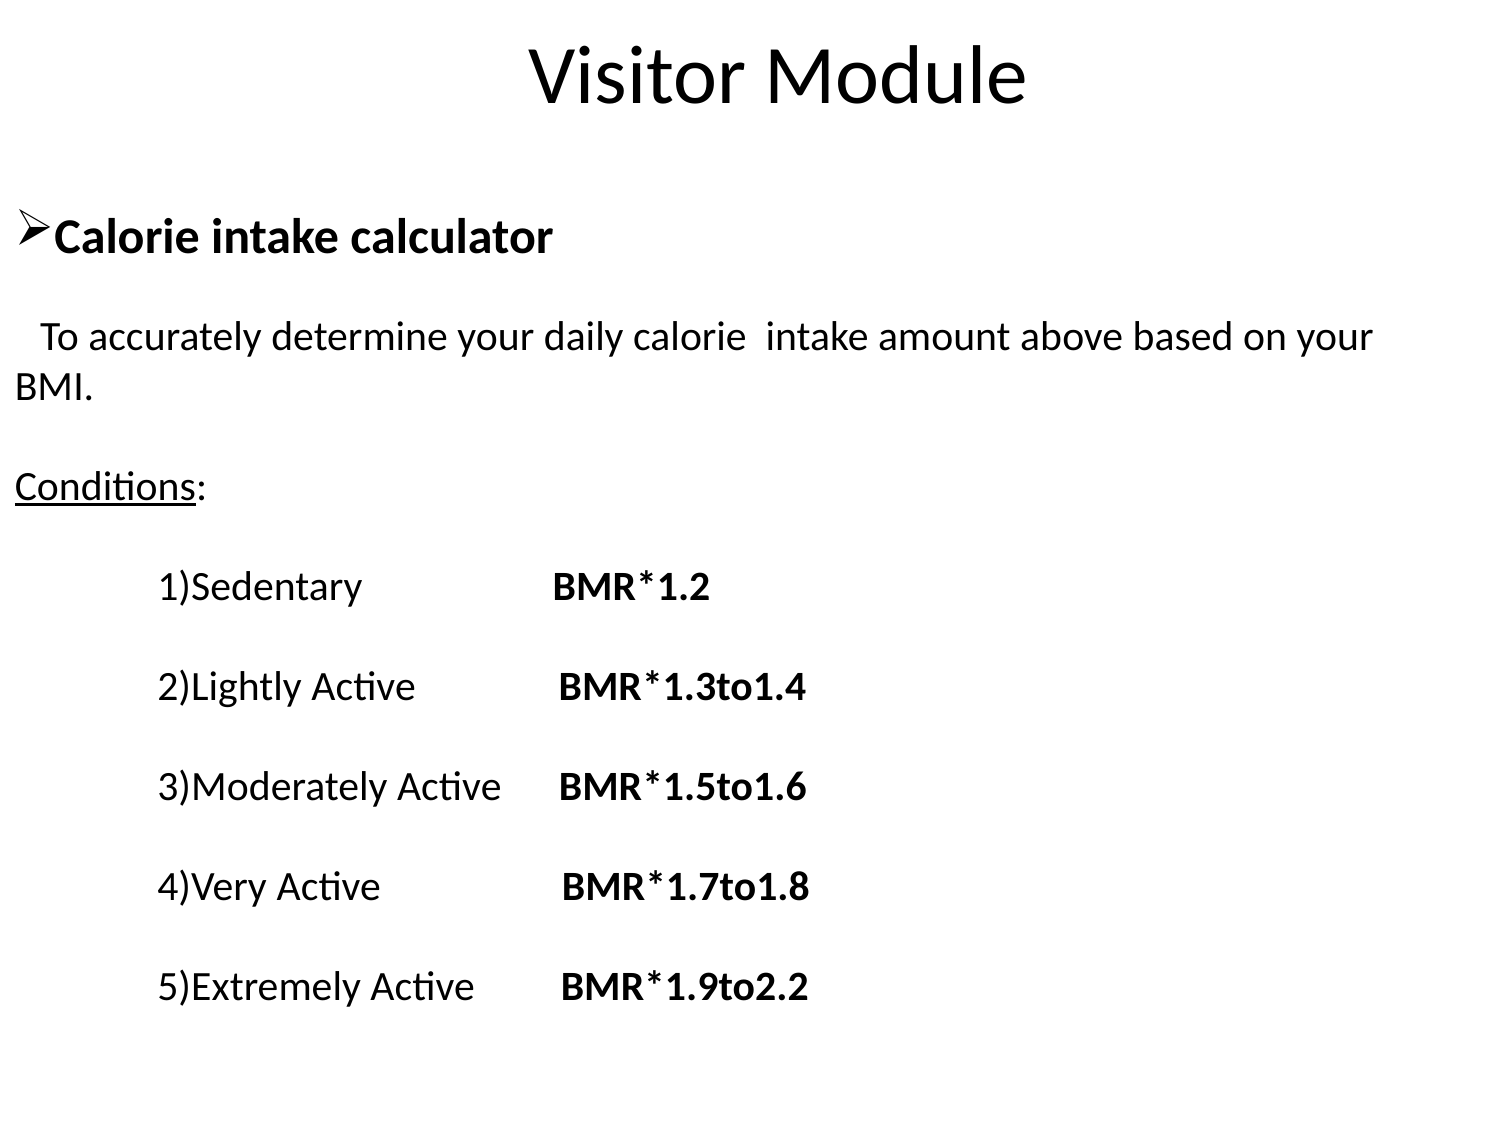

Visitor Module
Calorie intake calculator

   To accurately determine your daily calorie  intake amount above based on your BMI.

Conditions:

               1)Sedentary                    BMR*1.2

               2)Lightly Active               BMR*1.3to1.4

               3)Moderately Active      BMR*1.5to1.6

               4)Very Active                   BMR*1.7to1.8

               5)Extremely Active         BMR*1.9to2.2